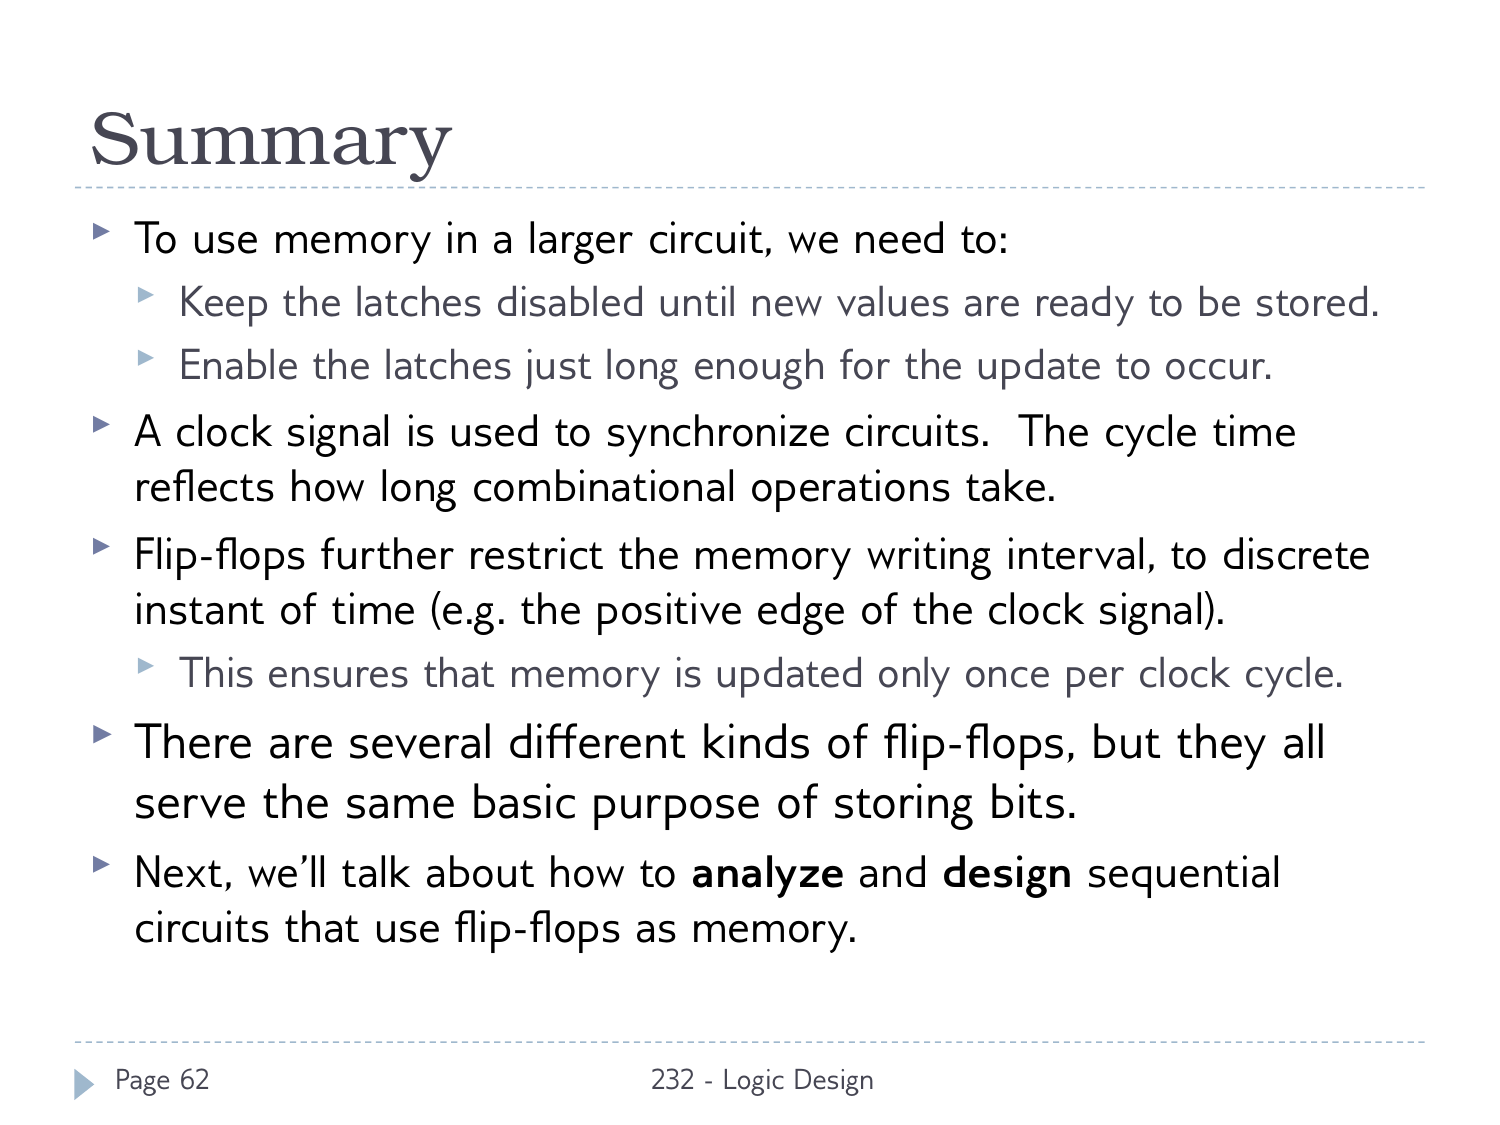

# Summary
To use memory in a larger circuit, we need to:
Keep the latches disabled until new values are ready to be stored.
Enable the latches just long enough for the update to occur.
A clock signal is used to synchronize circuits.  The cycle time reflects how long combinational operations take.
Flip-flops further restrict the memory writing interval, to discrete instant of time (e.g. the positive edge of the clock signal).
This ensures that memory is updated only once per clock cycle.
There are several different kinds of flip-flops, but they all serve the same basic purpose of storing bits.
Next, we’ll talk about how to analyze and design sequential circuits that use flip-flops as memory.
Page 62
232 - Logic Design